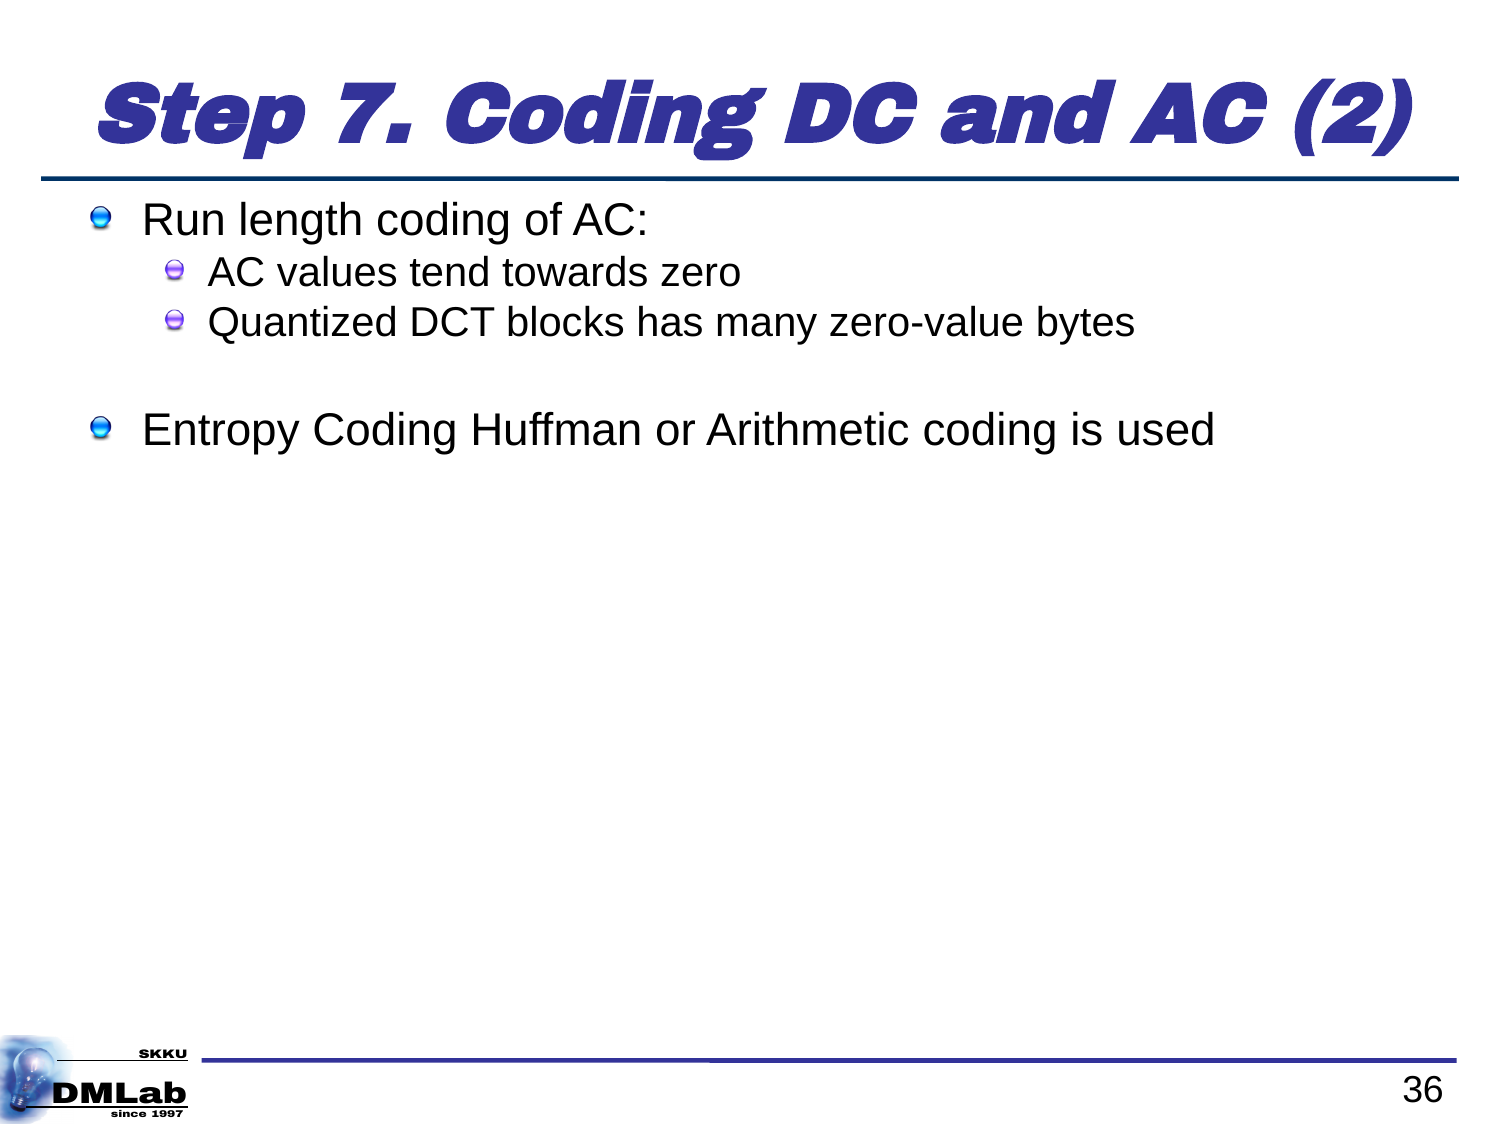

# Step 7. Coding DC and AC (2)
Run length coding of AC:
AC values tend towards zero
Quantized DCT blocks has many zero-value bytes

Entropy Coding Huffman or Arithmetic coding is used
36